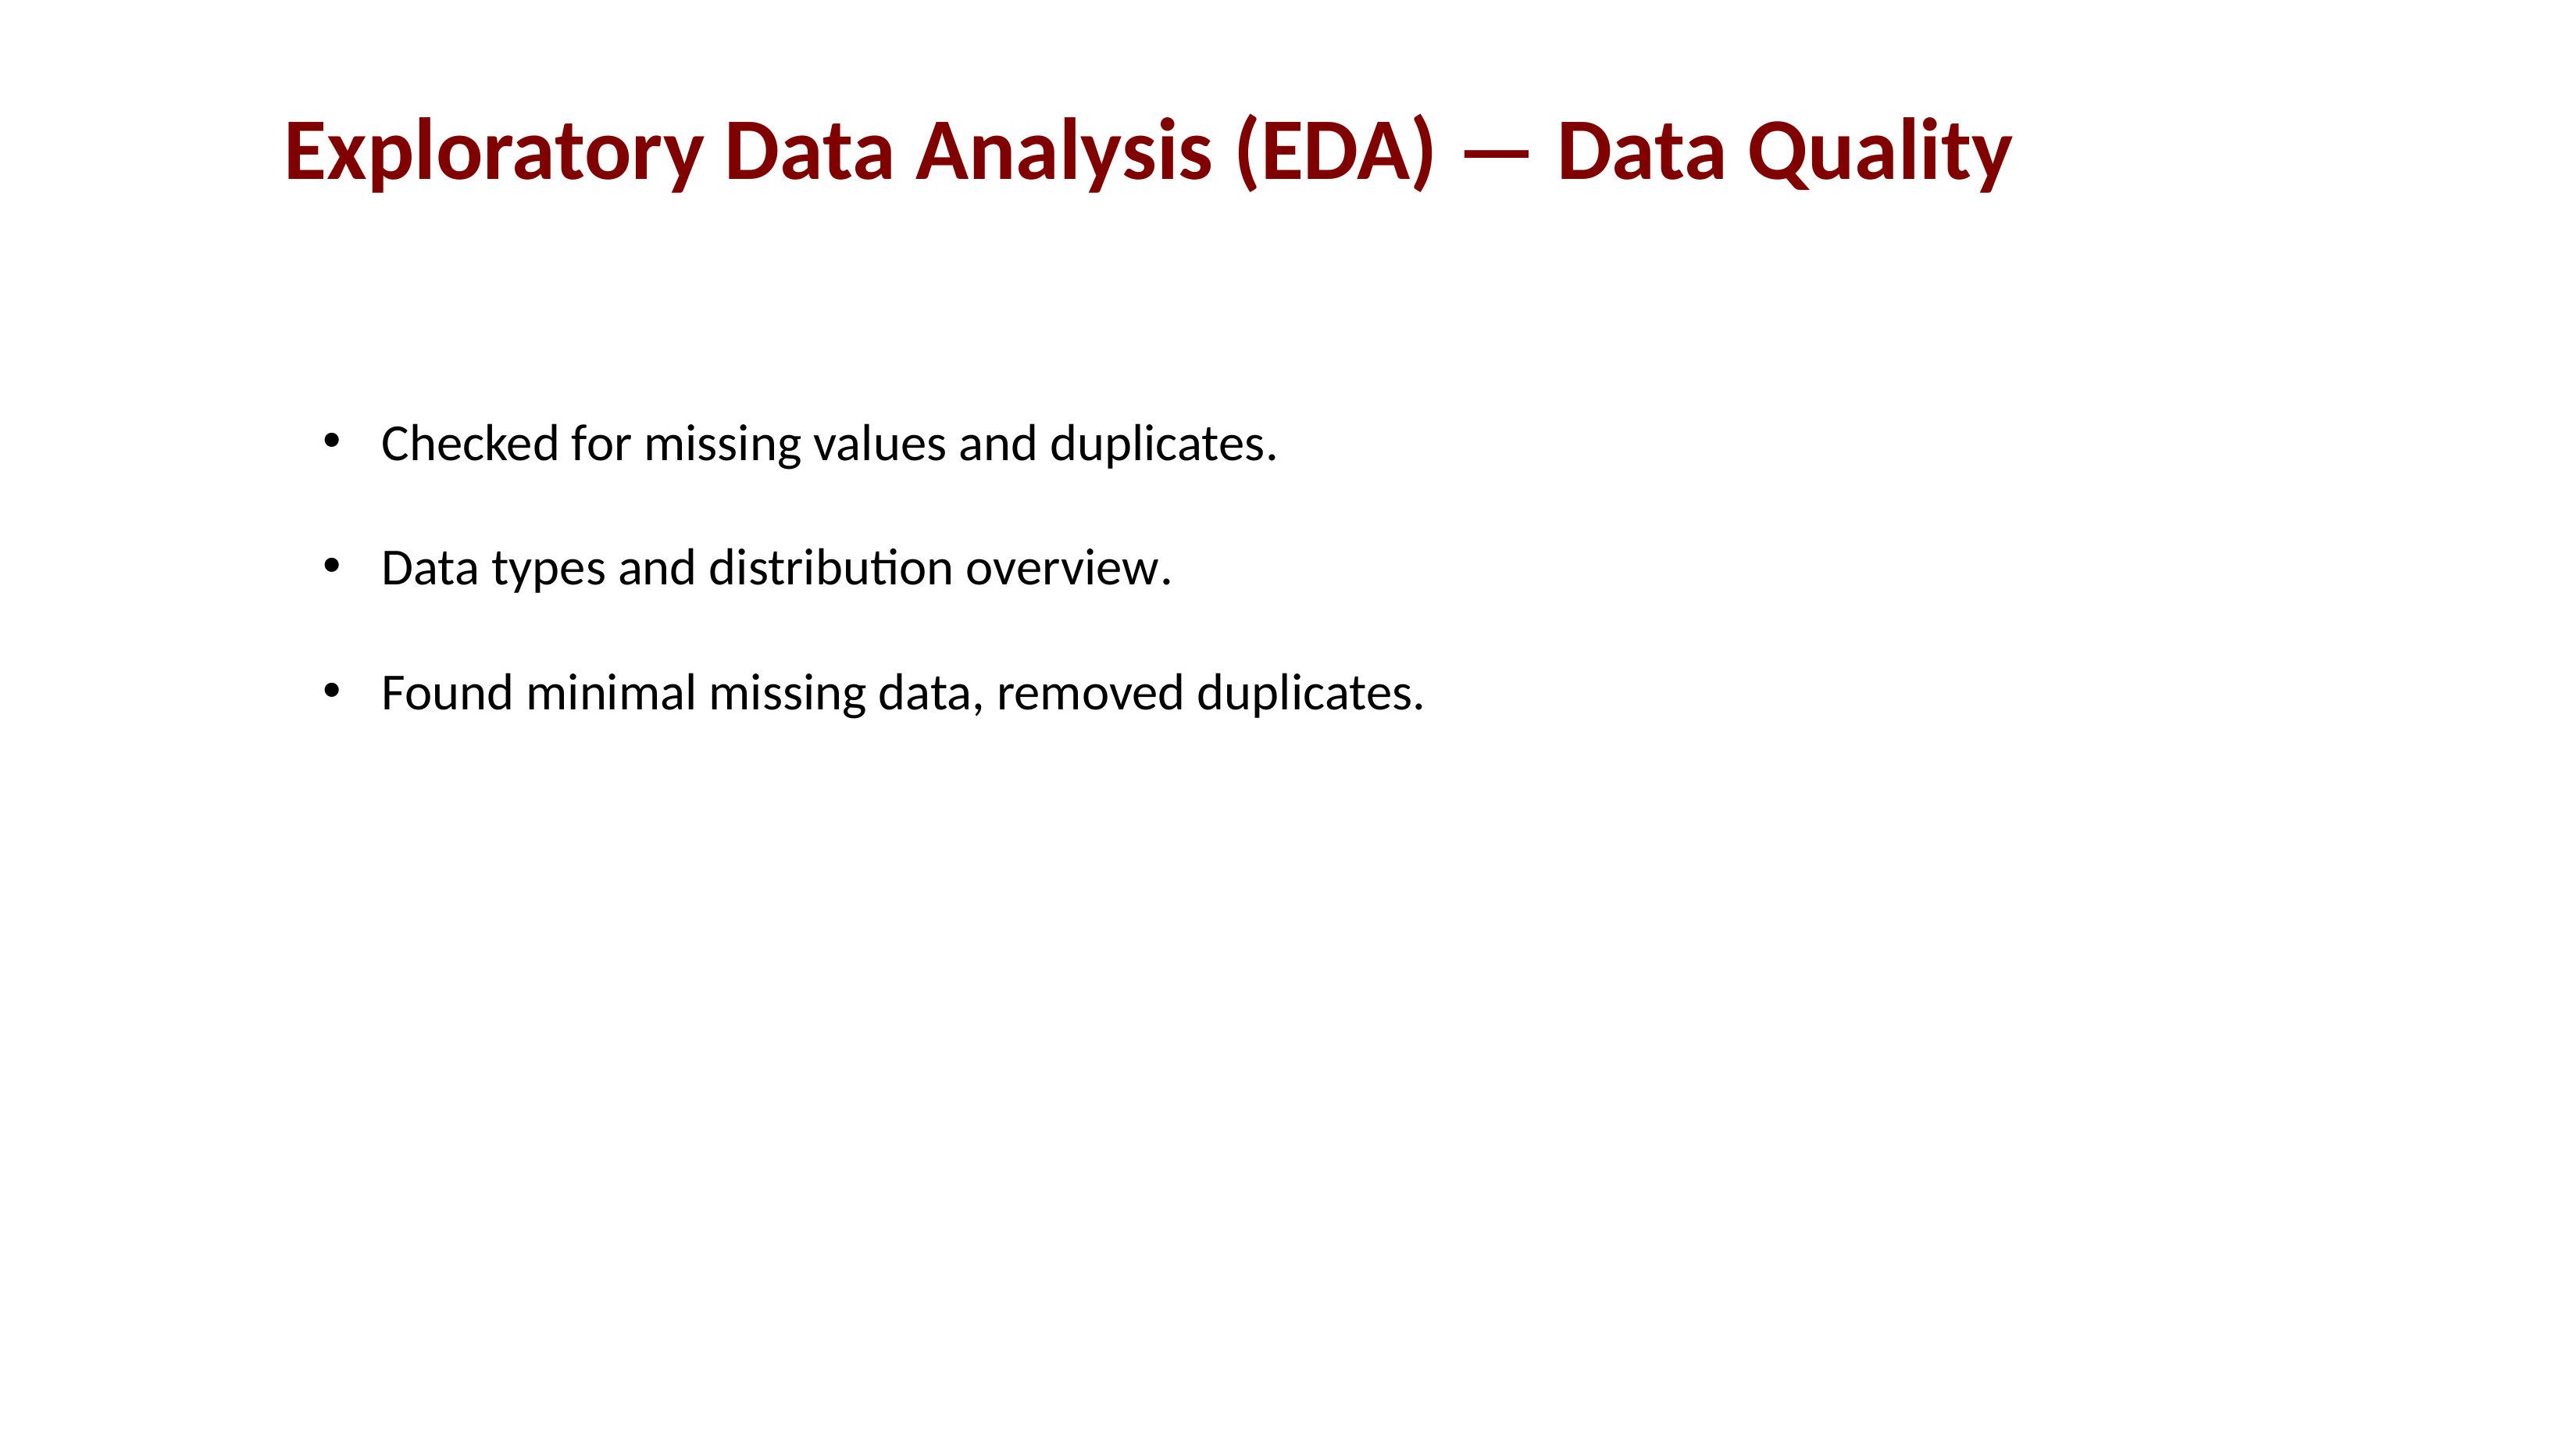

# Exploratory Data Analysis (EDA) — Data Quality
Checked for missing values and duplicates.

Data types and distribution overview.

Found minimal missing data, removed duplicates.